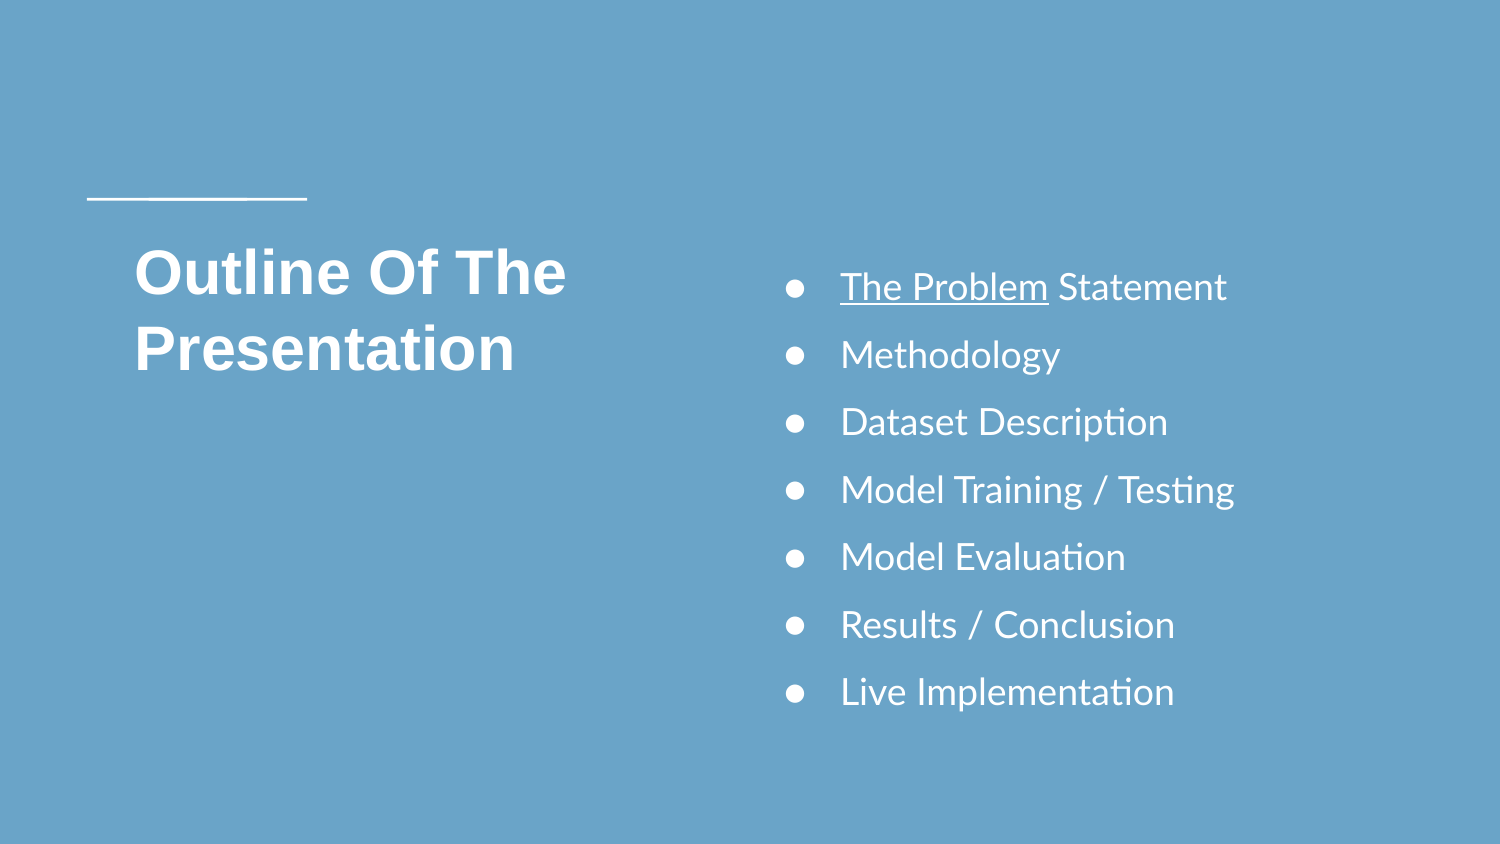

# Outline Of The Presentation
The Problem Statement
Methodology
Dataset Description
Model Training / Testing
Model Evaluation
Results / Conclusion
Live Implementation